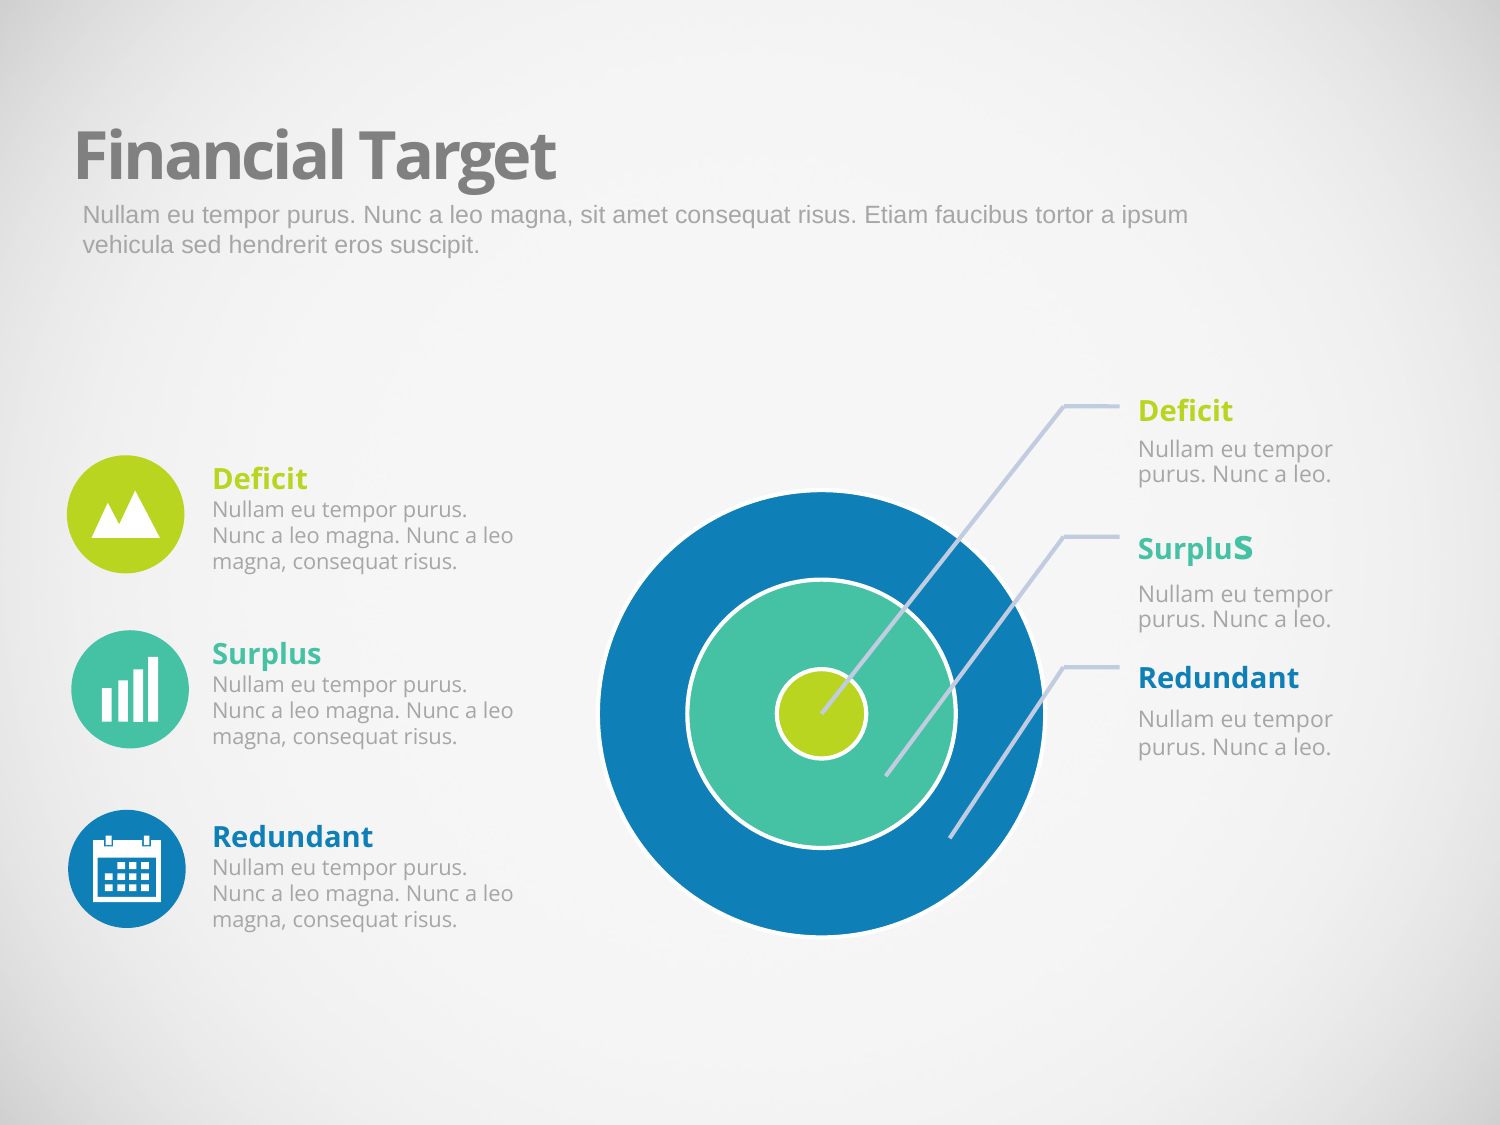

Financial Target
Nullam eu tempor purus. Nunc a leo magna, sit amet consequat risus. Etiam faucibus tortor a ipsum vehicula sed hendrerit eros suscipit.
Deficit
Nullam eu tempor purus. Nunc a leo.
Surplus
Nullam eu tempor purus. Nunc a leo.
Redundant
Nullam eu tempor purus. Nunc a leo.
Deficit
Nullam eu tempor purus. Nunc a leo magna. Nunc a leo magna, consequat risus.

Surplus
Nullam eu tempor purus. Nunc a leo magna. Nunc a leo magna, consequat risus.

Redundant
Nullam eu tempor purus. Nunc a leo magna. Nunc a leo magna, consequat risus.